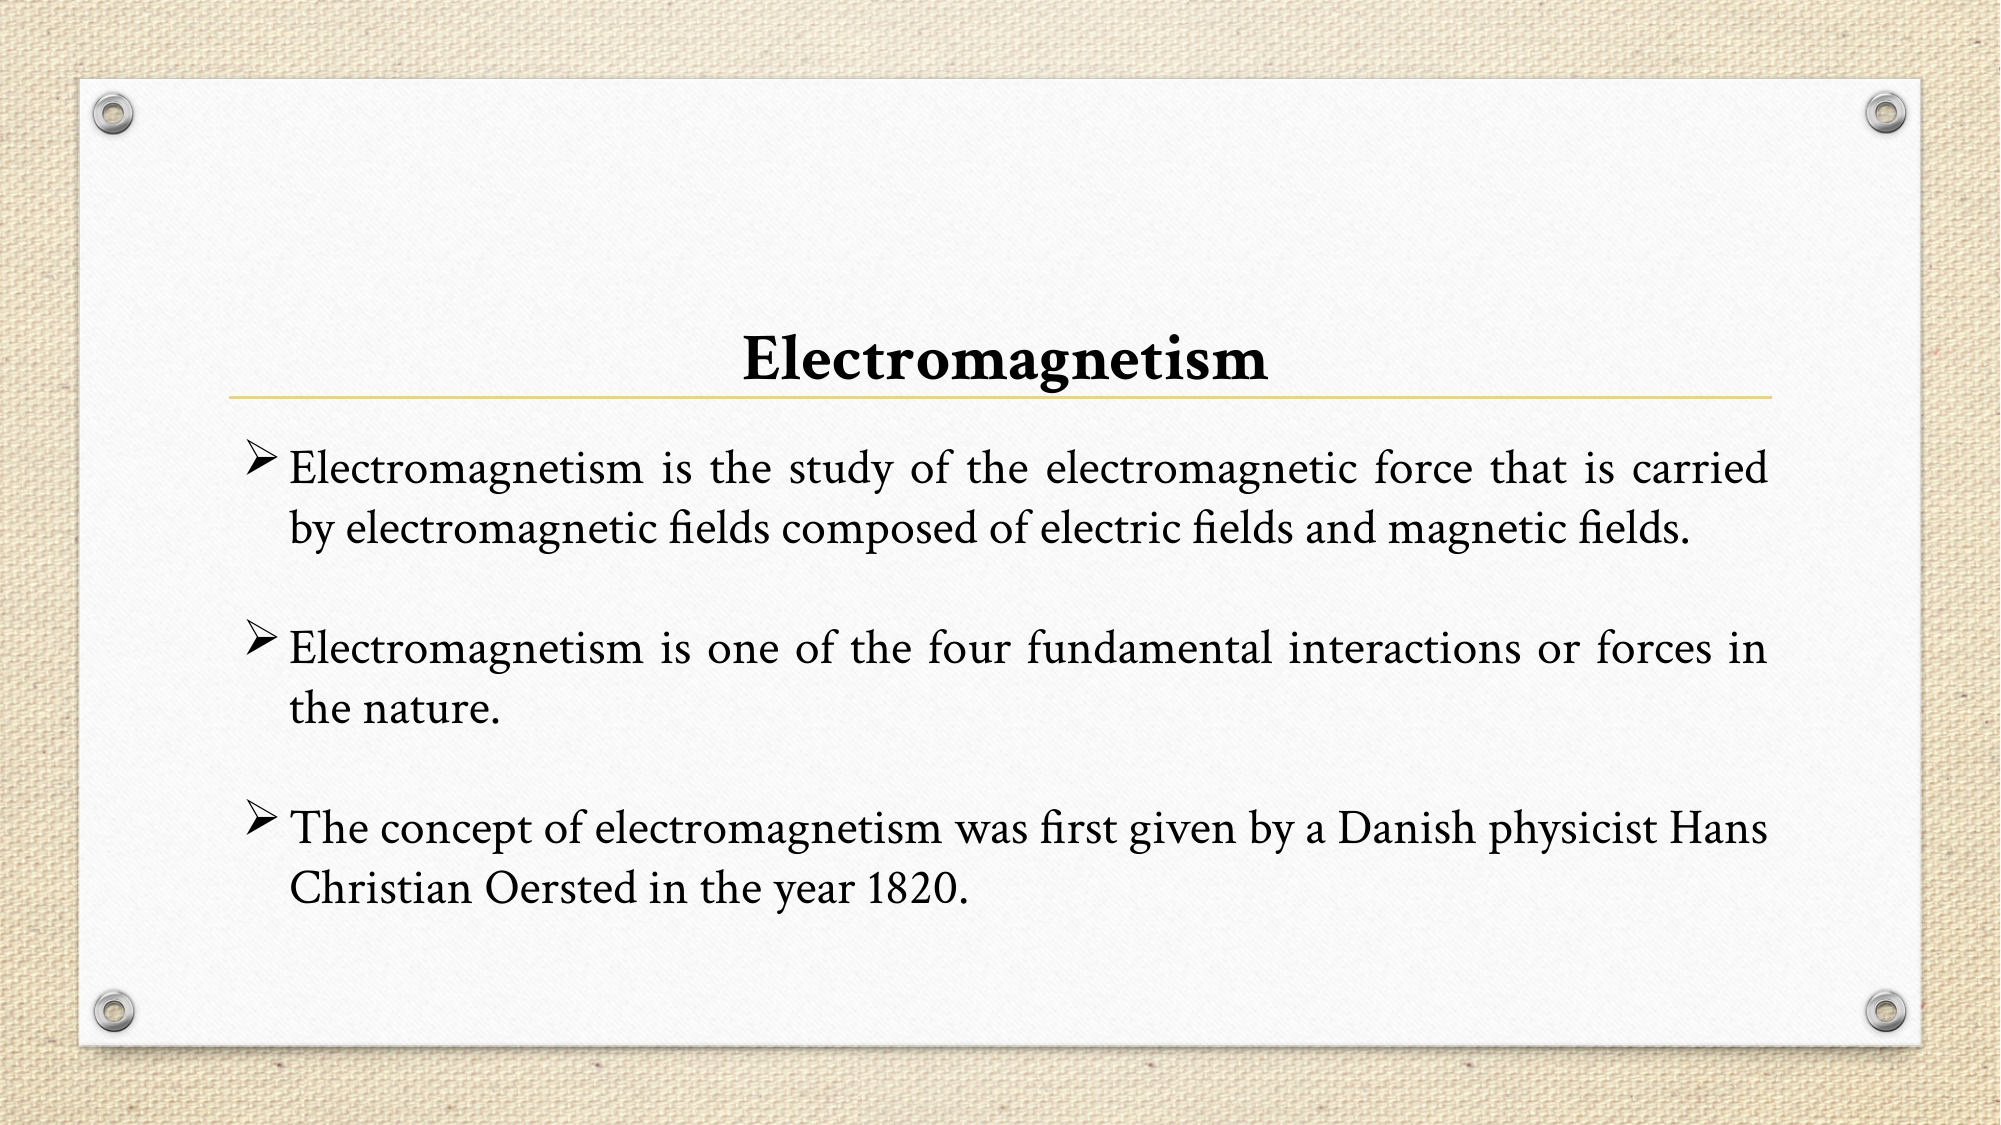

Electromagnetism
Electromagnetism is the study of the electromagnetic force that is carried by electromagnetic fields composed of electric fields and magnetic fields.

Electromagnetism is one of the four fundamental interactions or forces in the nature.

The concept of electromagnetism was first given by a Danish physicist Hans Christian Oersted in the year 1820.